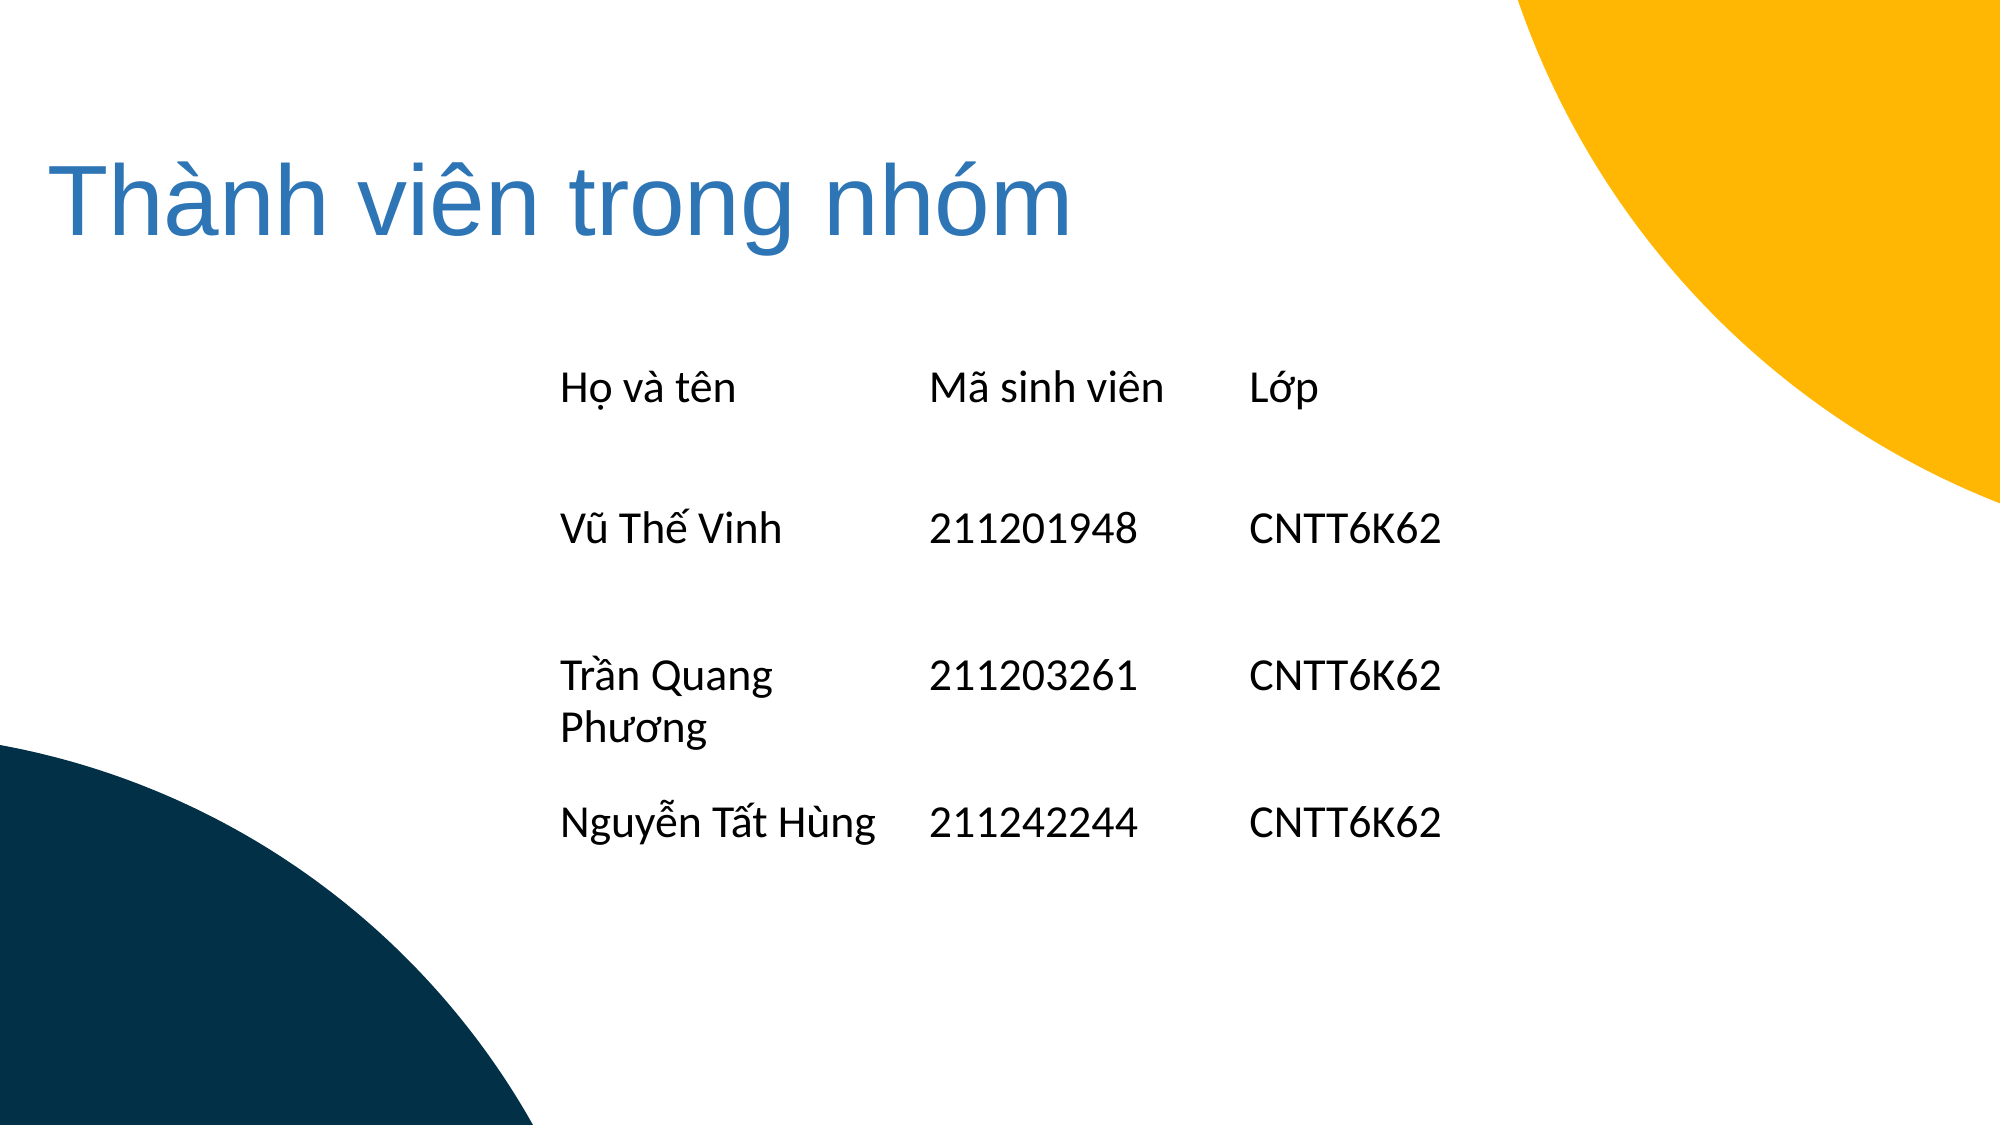

Thành viên trong nhóm

| Họ và tên | Mã sinh viên | Lớp |
| --- | --- | --- |
| Vũ Thế Vinh | 211201948 | CNTT6K62 |
| Trần Quang Phương | 211203261 | CNTT6K62 |
| Nguyễn Tất Hùng | 211242244 | CNTT6K62 |

NỘI DUNG THUYẾT TRÌNH

Nội dung 3
Nội dung 4